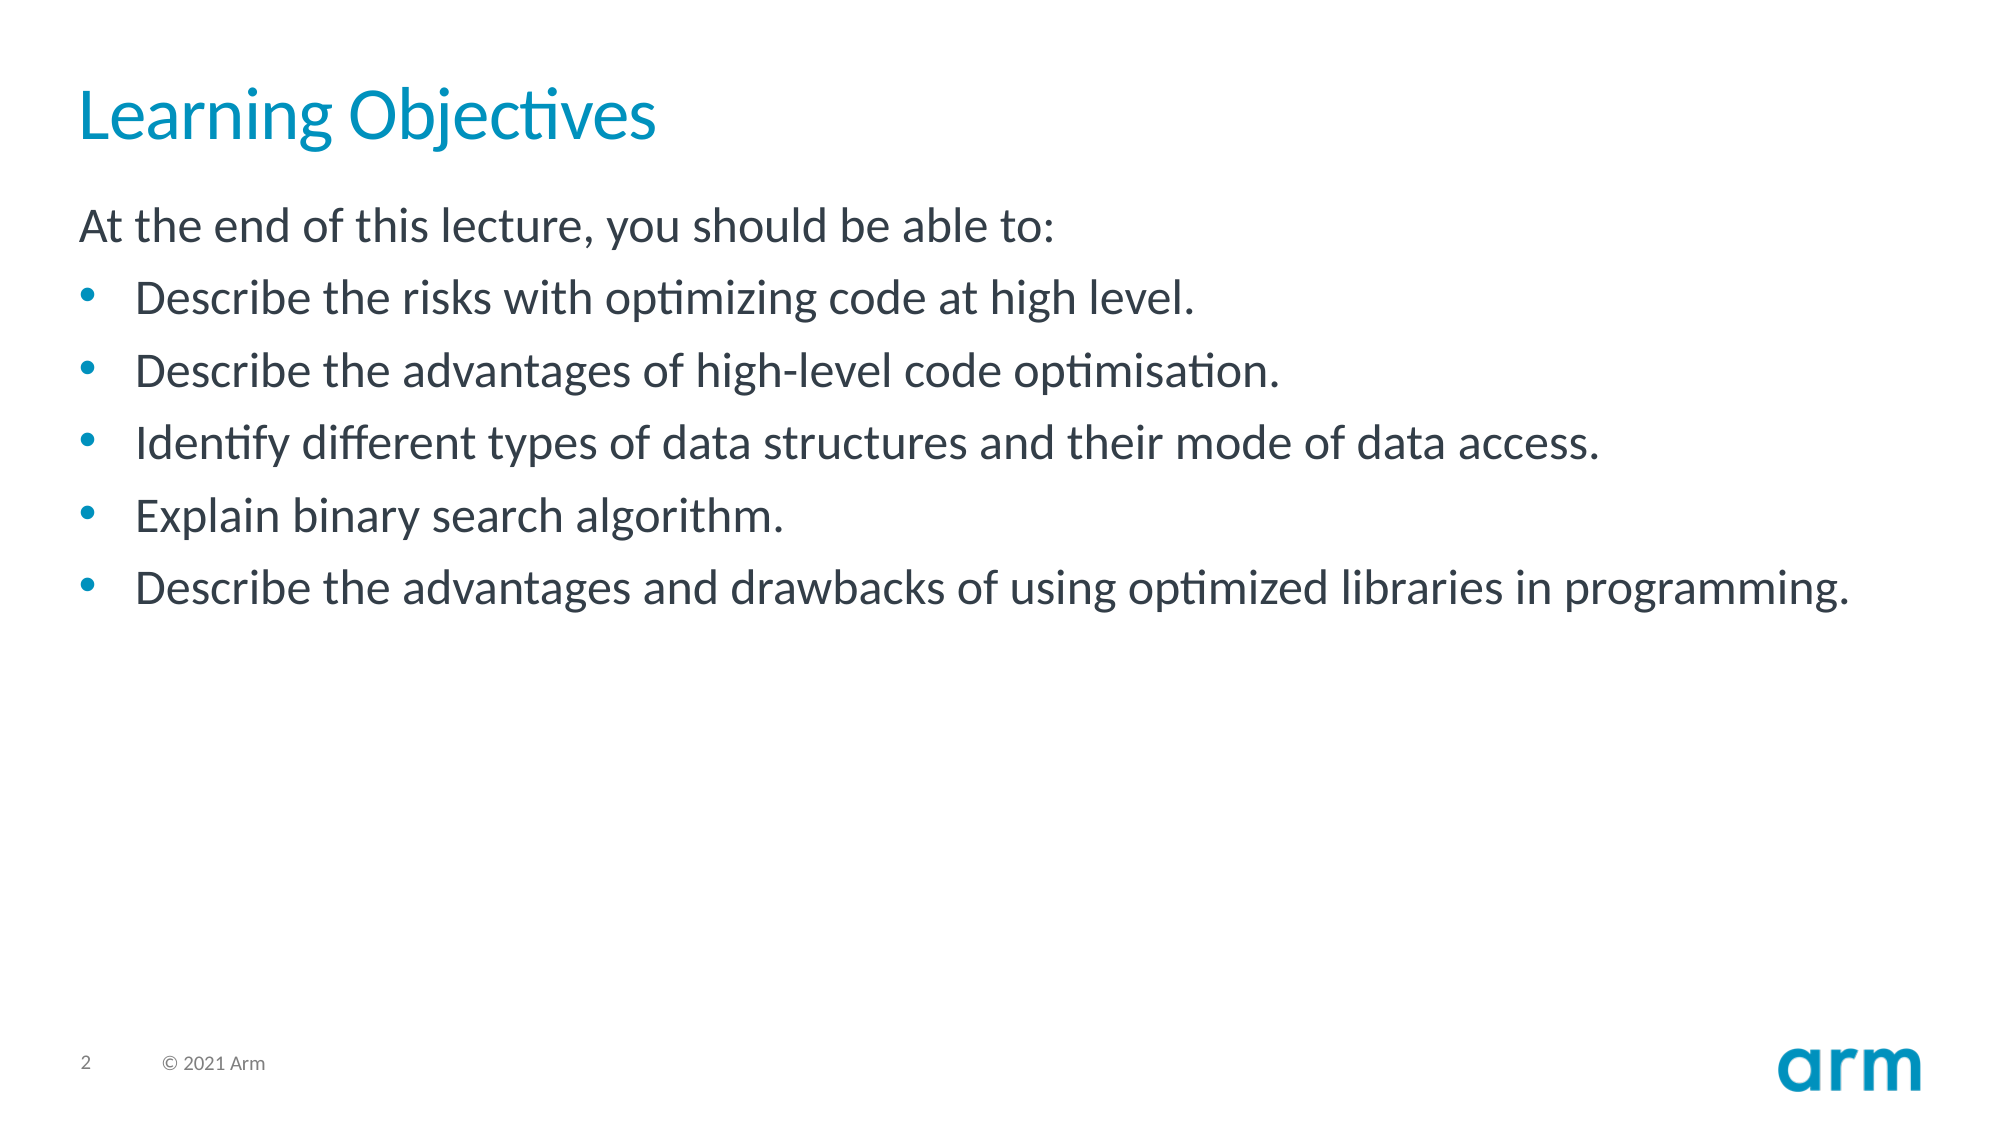

# Learning Objectives
At the end of this lecture, you should be able to:
Describe the risks with optimizing code at high level.
Describe the advantages of high-level code optimisation.
Identify different types of data structures and their mode of data access.
Explain binary search algorithm.
Describe the advantages and drawbacks of using optimized libraries in programming.